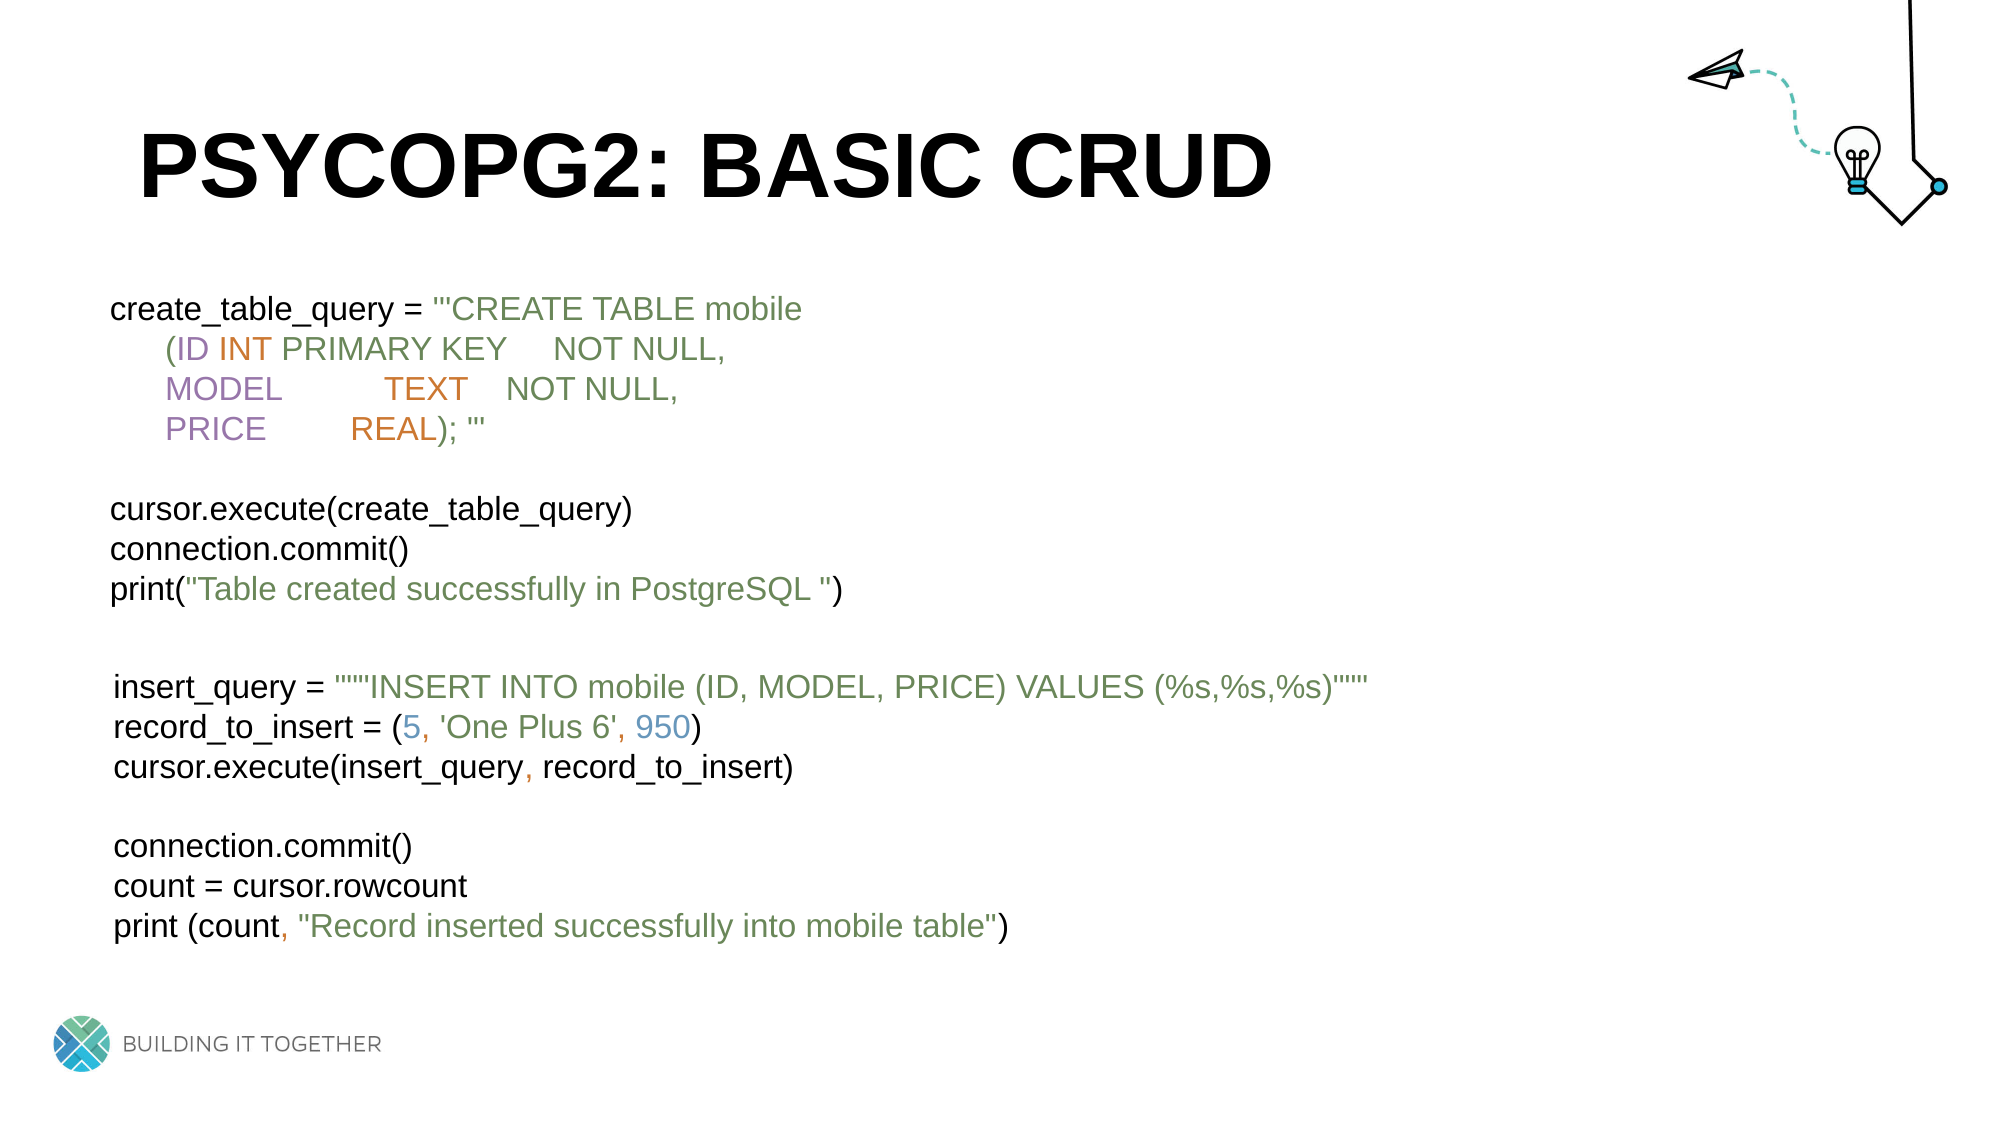

# Psycopg2: BASIC CRUD
create_table_query = '''CREATE TABLE mobile
      (ID INT PRIMARY KEY     NOT NULL,
      MODEL           TEXT    NOT NULL,
      PRICE         REAL); '''
cursor.execute(create_table_query)
connection.commit()
print("Table created successfully in PostgreSQL ")

insert_query = """INSERT INTO mobile (ID, MODEL, PRICE) VALUES (%s,%s,%s)"""
record_to_insert = (5, 'One Plus 6', 950)
cursor.execute(insert_query, record_to_insert)
connection.commit()
count = cursor.rowcount
print (count, "Record inserted successfully into mobile table")